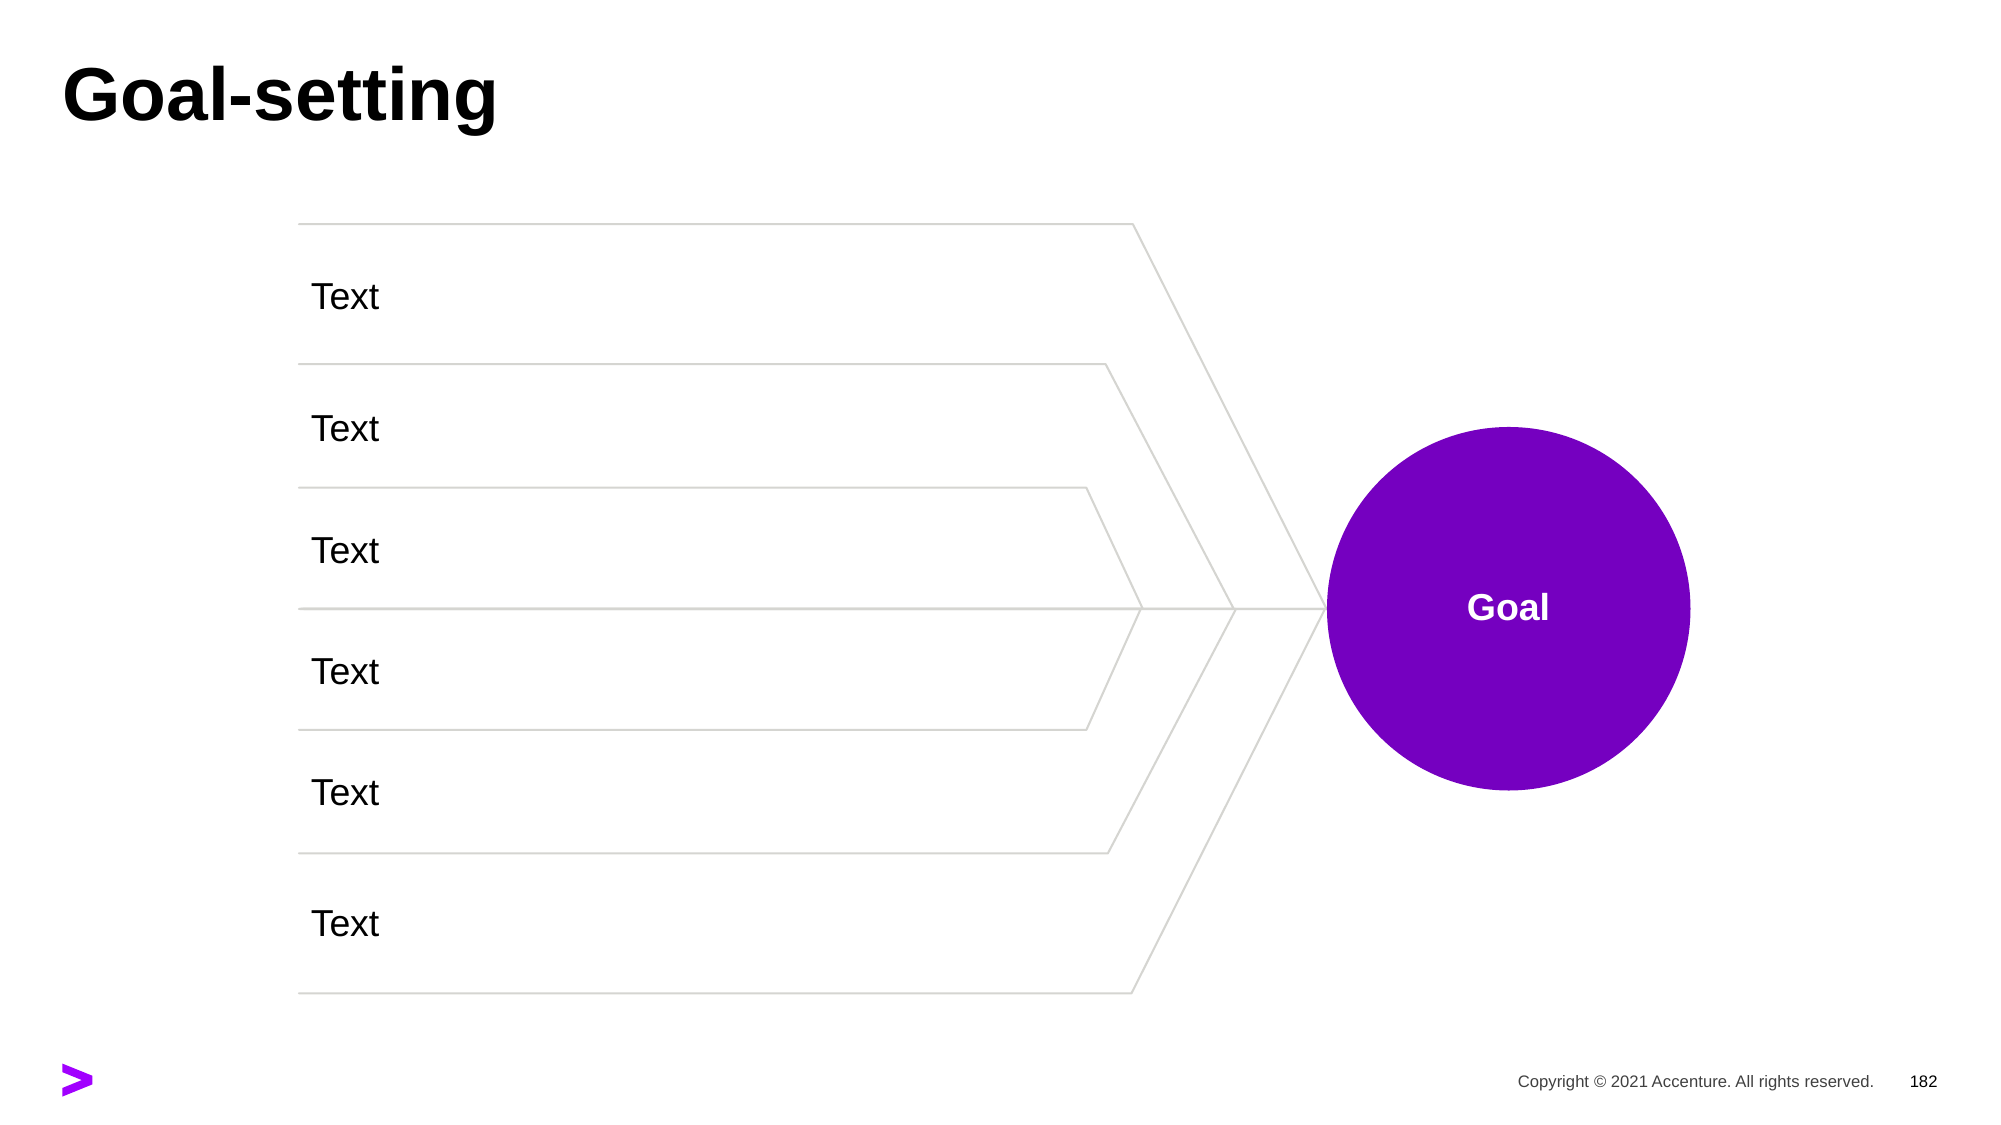

# Goal-setting
Text

Text

Goal

Text
Text

Text
Text
Copyright © 2021 Accenture. All rights reserved.
182